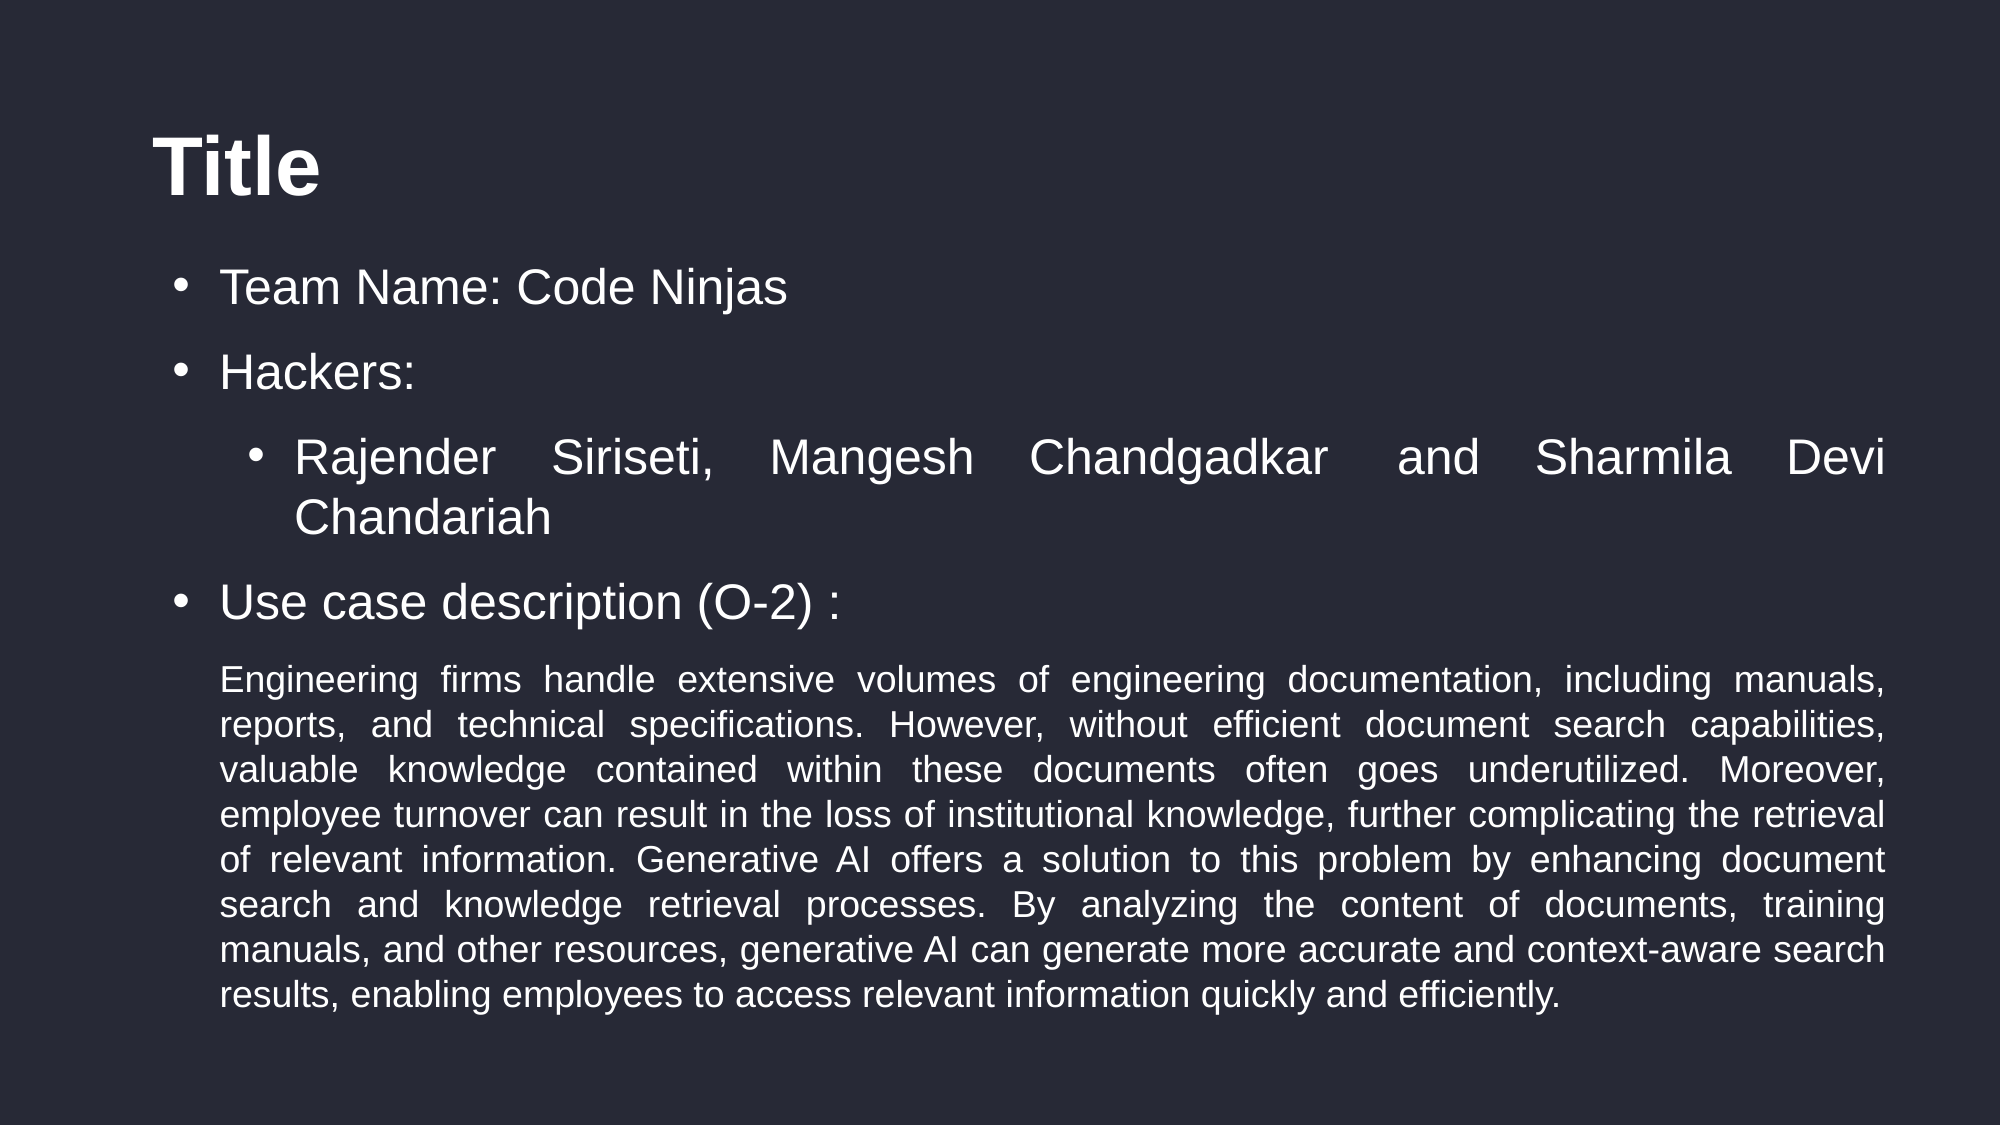

# Title
Team Name: Code Ninjas
Hackers:
Rajender Siriseti, Mangesh Chandgadkar  and Sharmila Devi Chandariah
Use case description (O-2) :
Engineering firms handle extensive volumes of engineering documentation, including manuals, reports, and technical specifications. However, without efficient document search capabilities, valuable knowledge contained within these documents often goes underutilized. Moreover, employee turnover can result in the loss of institutional knowledge, further complicating the retrieval of relevant information. Generative AI offers a solution to this problem by enhancing document search and knowledge retrieval processes. By analyzing the content of documents, training manuals, and other resources, generative AI can generate more accurate and context-aware search results, enabling employees to access relevant information quickly and efficiently.